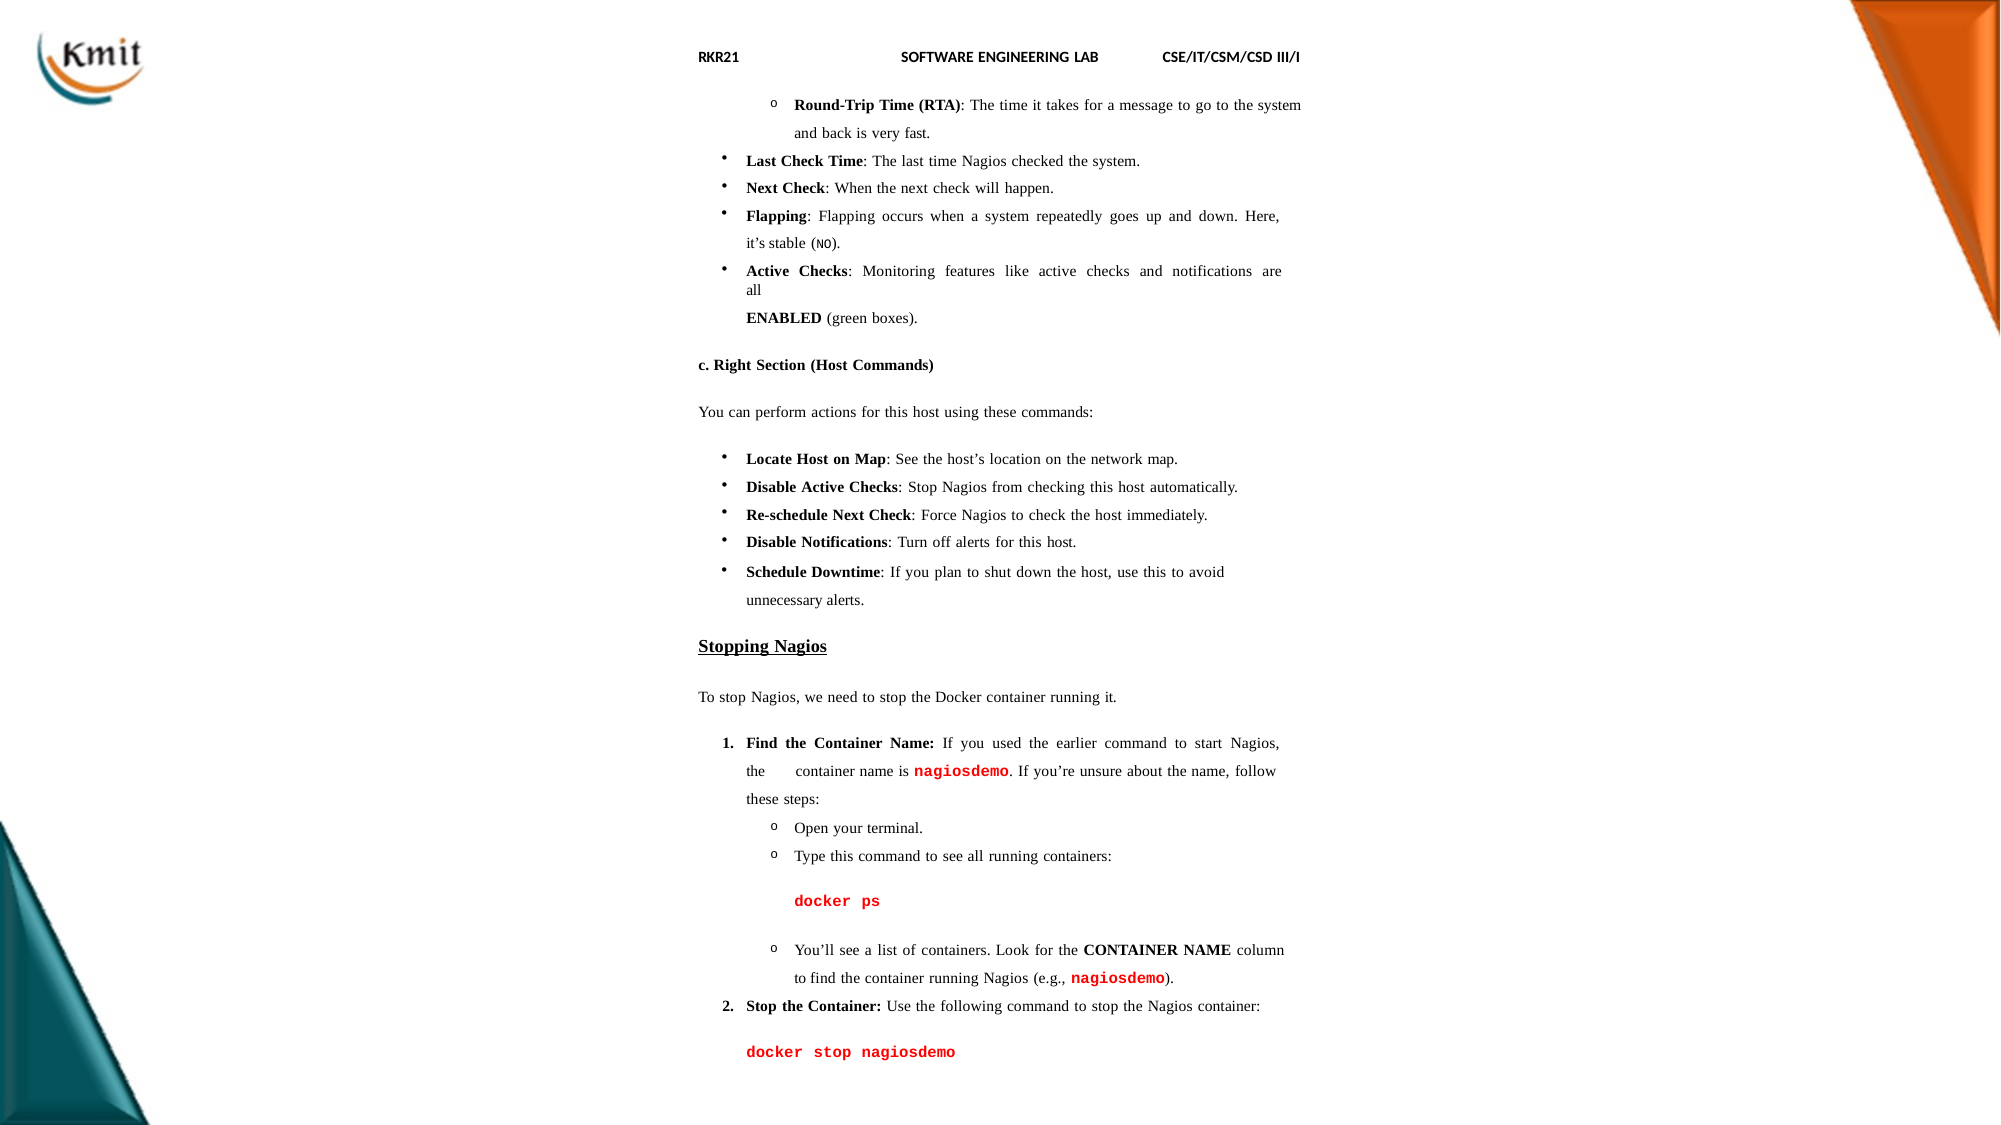

RKR21	SOFTWARE ENGINEERING LAB	CSE/IT/CSM/CSD III/I

Round-Trip Time (RTA): The time it takes for a message to go to the system and back is very fast.
Last Check Time: The last time Nagios checked the system.
Next Check: When the next check will happen.
Flapping: Flapping occurs when a system repeatedly goes up and down. Here, it’s stable (NO).
Active Checks: Monitoring features like active checks and notifications are all
ENABLED (green boxes).

c. Right Section (Host Commands)

You can perform actions for this host using these commands:

Locate Host on Map: See the host’s location on the network map.
Disable Active Checks: Stop Nagios from checking this host automatically.
Re-schedule Next Check: Force Nagios to check the host immediately.
Disable Notifications: Turn off alerts for this host.
Schedule Downtime: If you plan to shut down the host, use this to avoid unnecessary alerts.

Stopping Nagios

To stop Nagios, we need to stop the Docker container running it.

Find the Container Name: If you used the earlier command to start Nagios, the 	container name is nagiosdemo. If you’re unsure about the name, follow these steps:
Open your terminal.
Type this command to see all running containers:

docker ps

You’ll see a list of containers. Look for the CONTAINER NAME column to find the container running Nagios (e.g., nagiosdemo).
Stop the Container: Use the following command to stop the Nagios container:

docker stop nagiosdemo
414